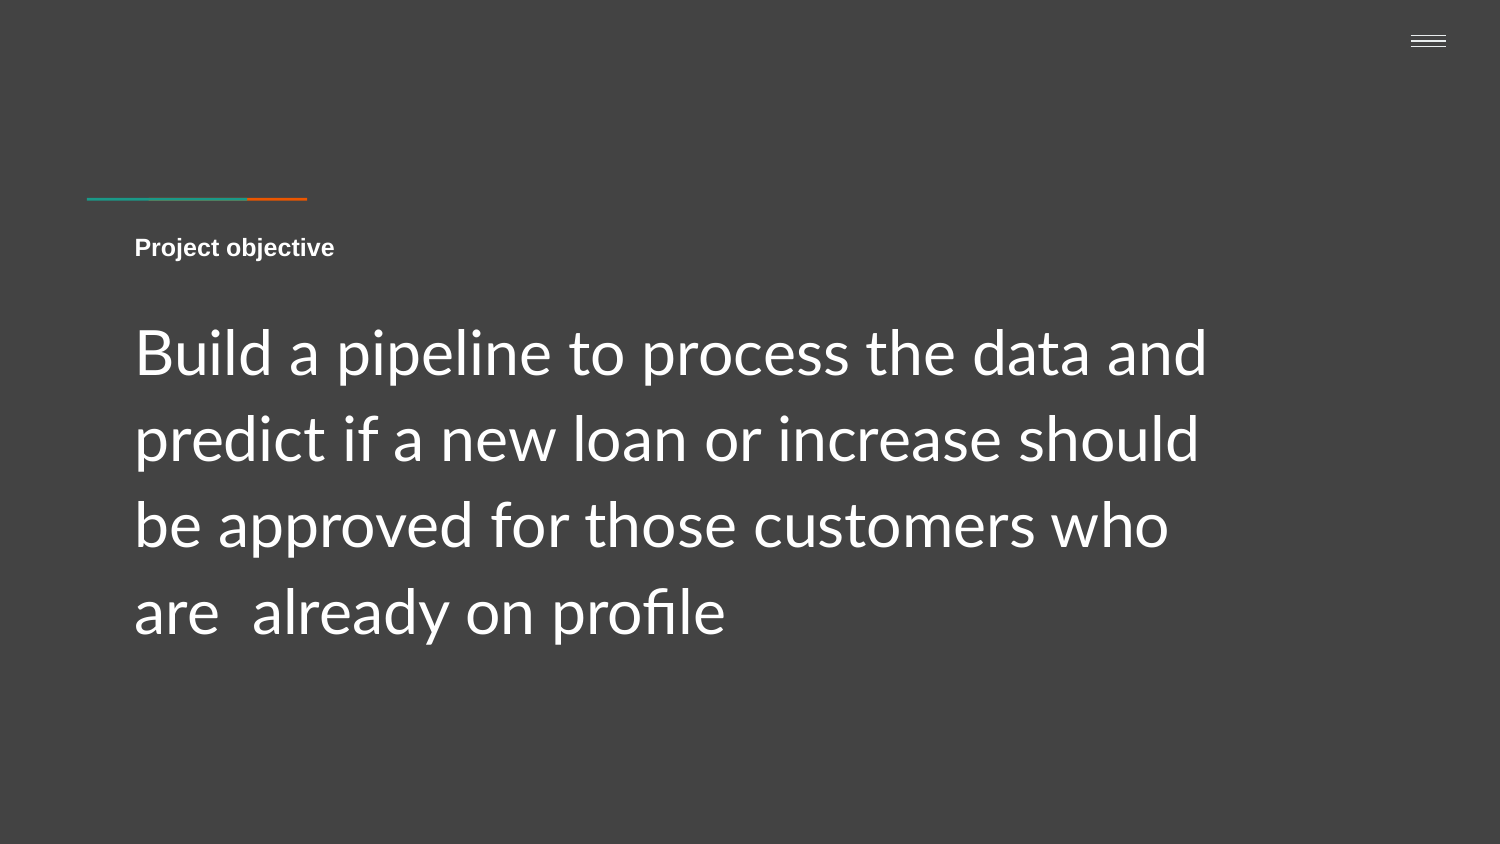

# Project objective
Build a pipeline to process the data and predict if a new loan or increase should be approved for those customers who are  already on profile